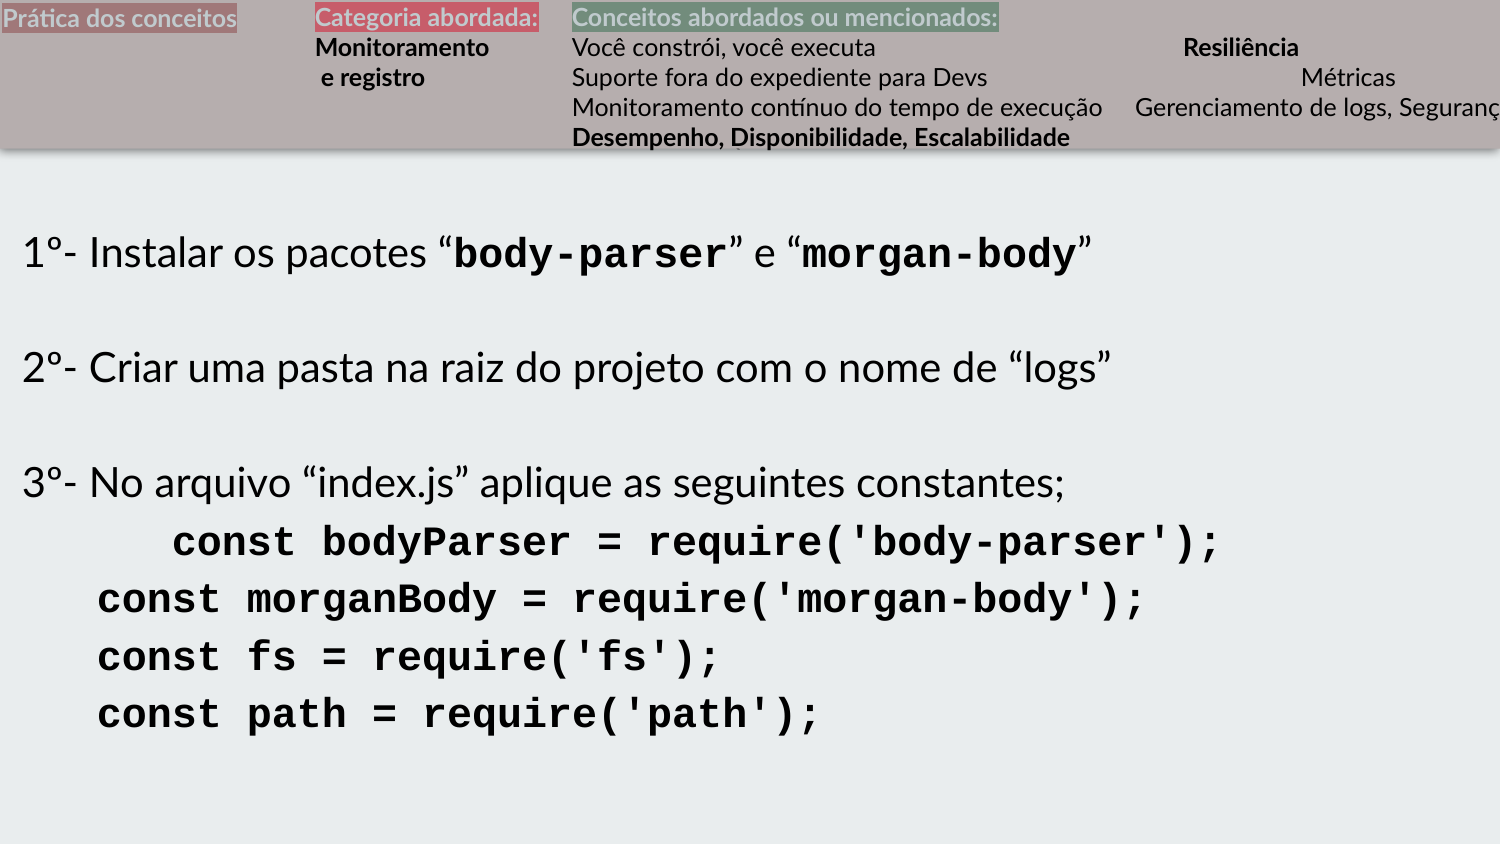

Orientação dos conceitos

Categoria abordada:
Monitoramento
 e registro
Conceitos abordados ou mencionados:
Você constrói, você executa                                                   Resiliência
Suporte fora do expediente para Devs       	                    Métricas
Monitoramento contínuo do tempo de execução     Gerenciamento de logs, Segurança Desempenho, Disponibilidade, Escalabilidade
Prática dos conceitos
Categoria abordada:
Conhecimento compartilhado
+
Gerenciamento de Código Fonte
Conceitos abordados ou mencionados:
Cultura de colaboração		Colaboração entre departamentos
Compartilhando conhecimento  	Controle de versão
Quebrando silos
1º- Instalar os pacotes “body-parser” e “morgan-body”

2º- Criar uma pasta na raiz do projeto com o nome de “logs”

3º- No arquivo “index.js” aplique as seguintes constantes;
	const bodyParser = require('body-parser');
const morganBody = require('morgan-body');
const fs = require('fs');
const path = require('path');